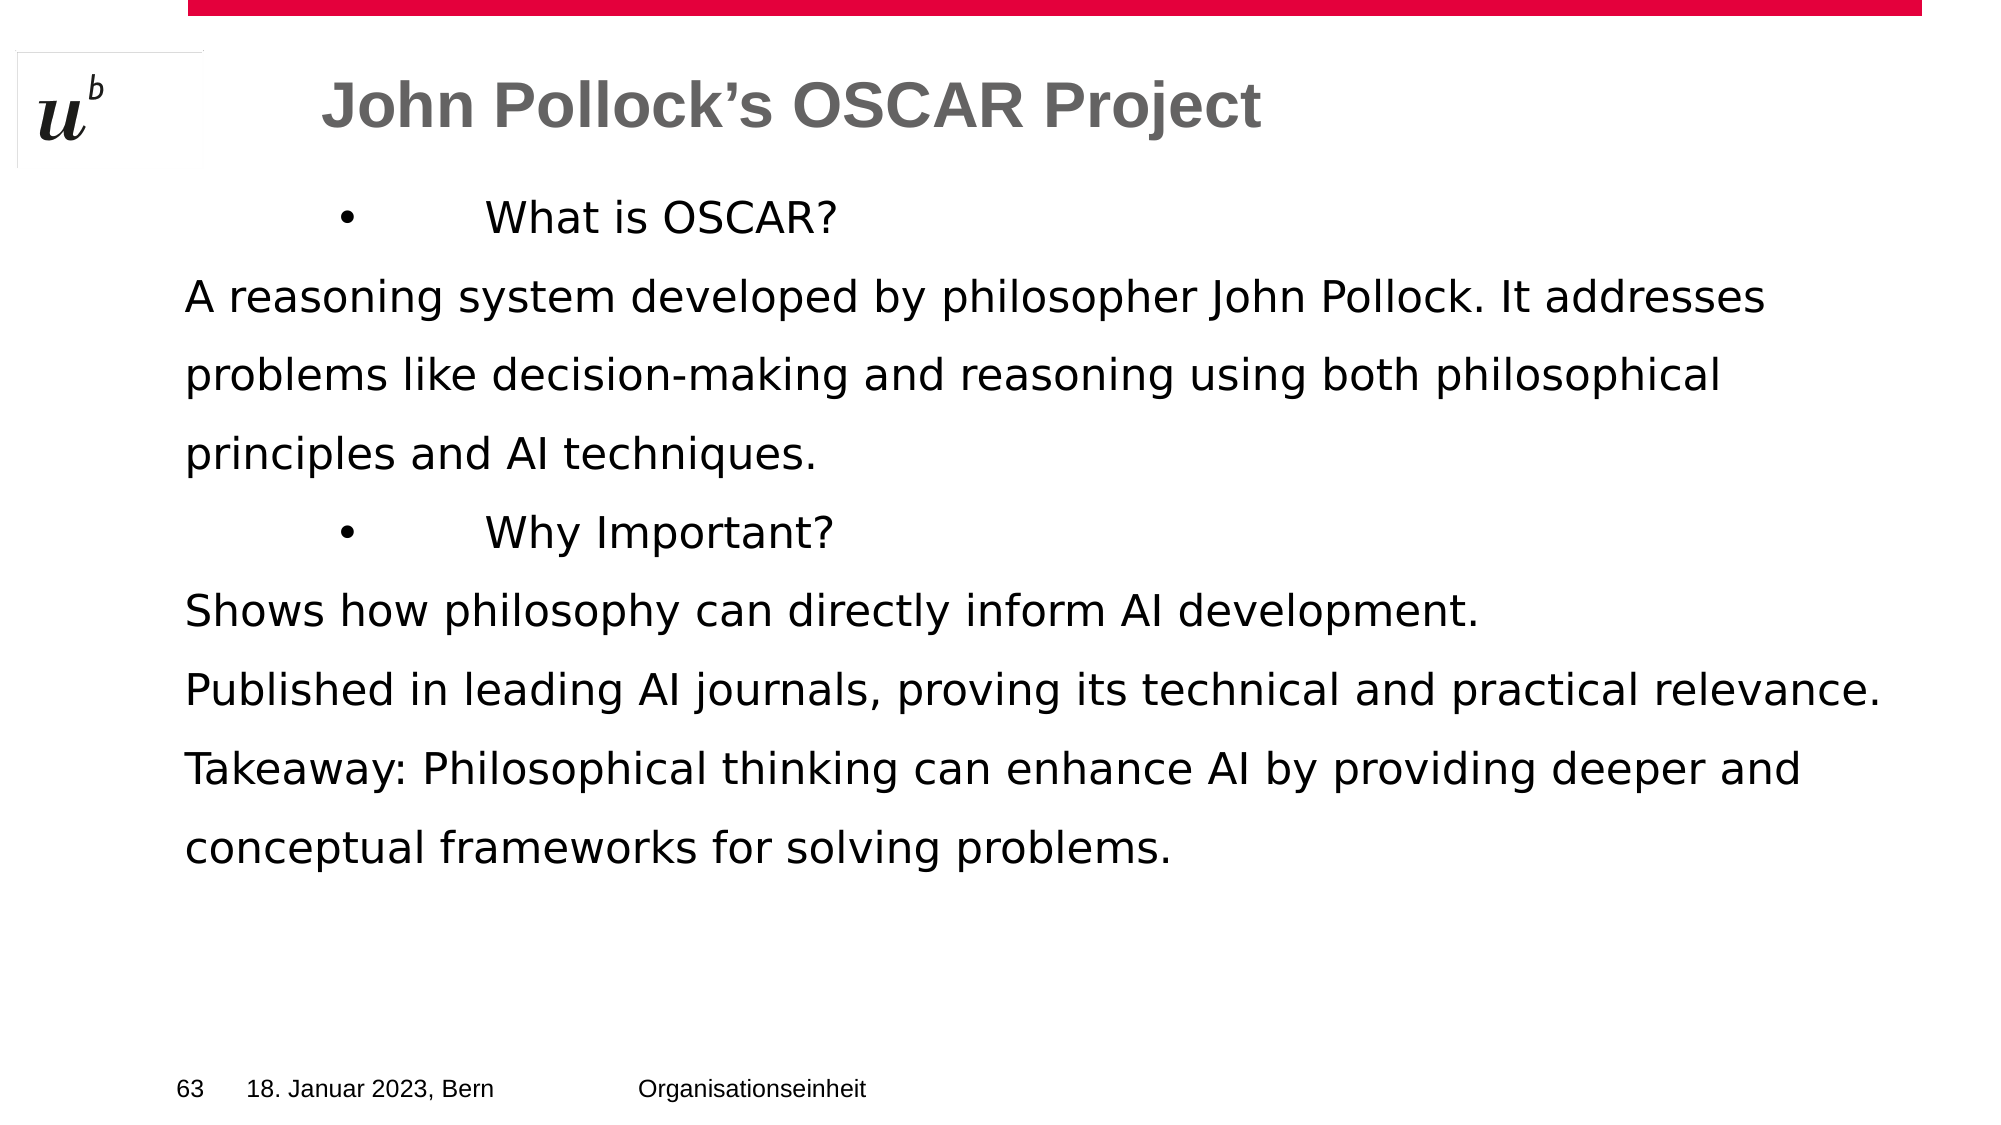

John Pollock’s OSCAR Project
	•	What is OSCAR?
A reasoning system developed by philosopher John Pollock. It addresses problems like decision-making and reasoning using both philosophical principles and AI techniques.
	•	Why Important?
Shows how philosophy can directly inform AI development.
Published in leading AI journals, proving its technical and practical relevance.
Takeaway: Philosophical thinking can enhance AI by providing deeper and  conceptual frameworks for solving problems.

63
18. Januar 2023, Bern
Organisationseinheit